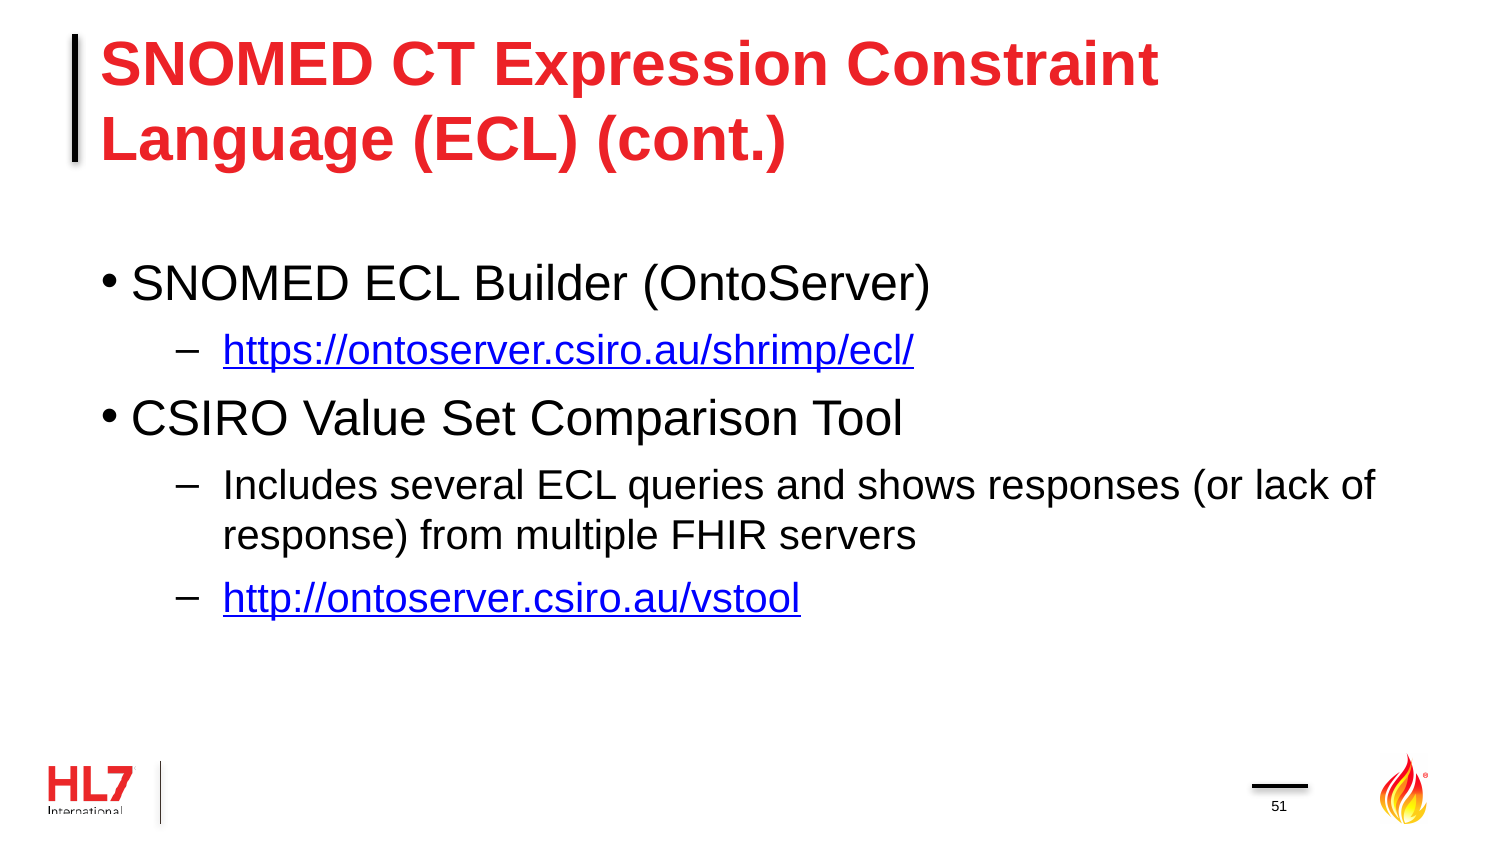

# SNOMED CT Expression Constraint Language (ECL) (cont.)
SNOMED ECL Builder (OntoServer)
https://ontoserver.csiro.au/shrimp/ecl/
CSIRO Value Set Comparison Tool
Includes several ECL queries and shows responses (or lack of response) from multiple FHIR servers
http://ontoserver.csiro.au/vstool

51